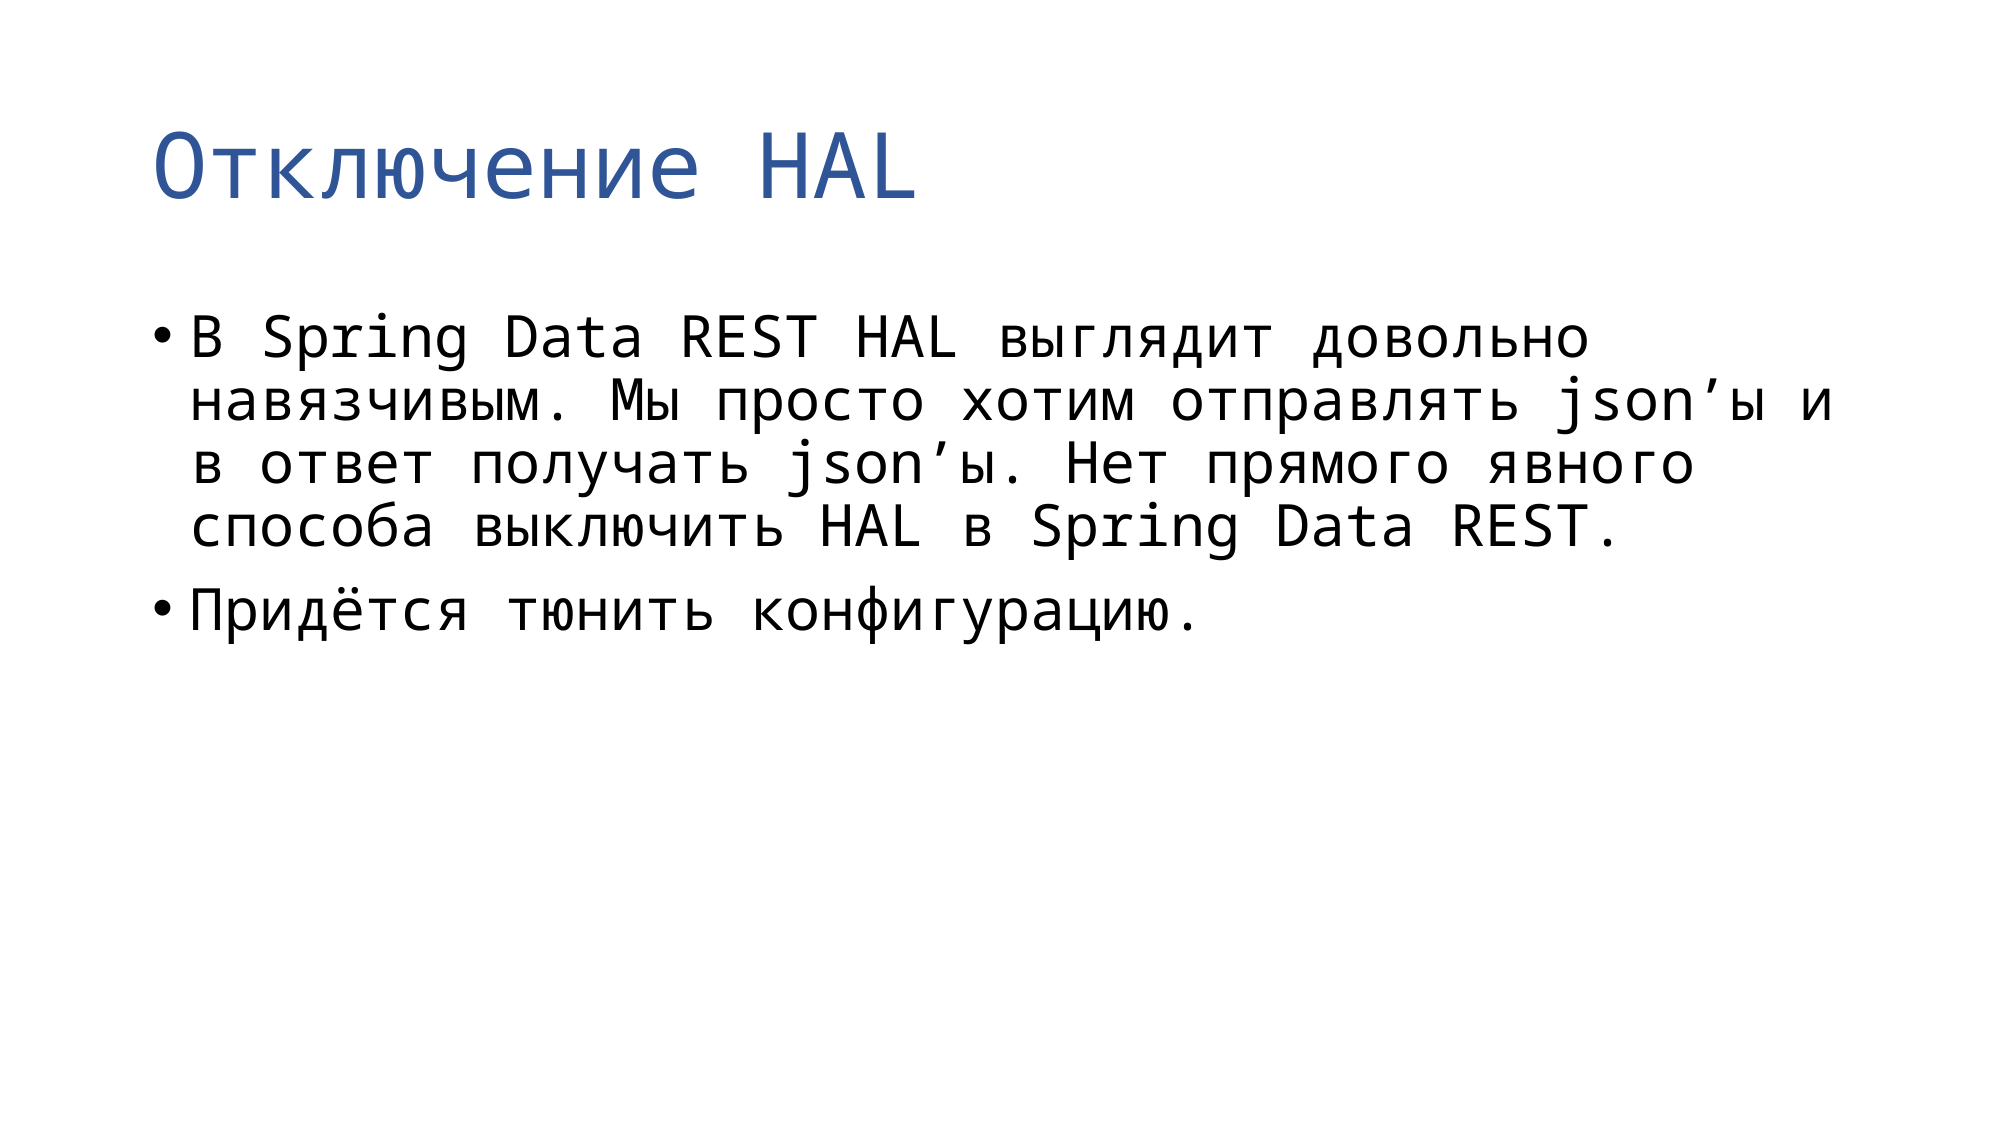

# Отключение HAL
В Spring Data REST HAL выглядит довольно навязчивым. Мы просто хотим отправлять json’ы и в ответ получать json’ы. Нет прямого явного способа выключить HAL в Spring Data REST.
Придётся тюнить конфигурацию.